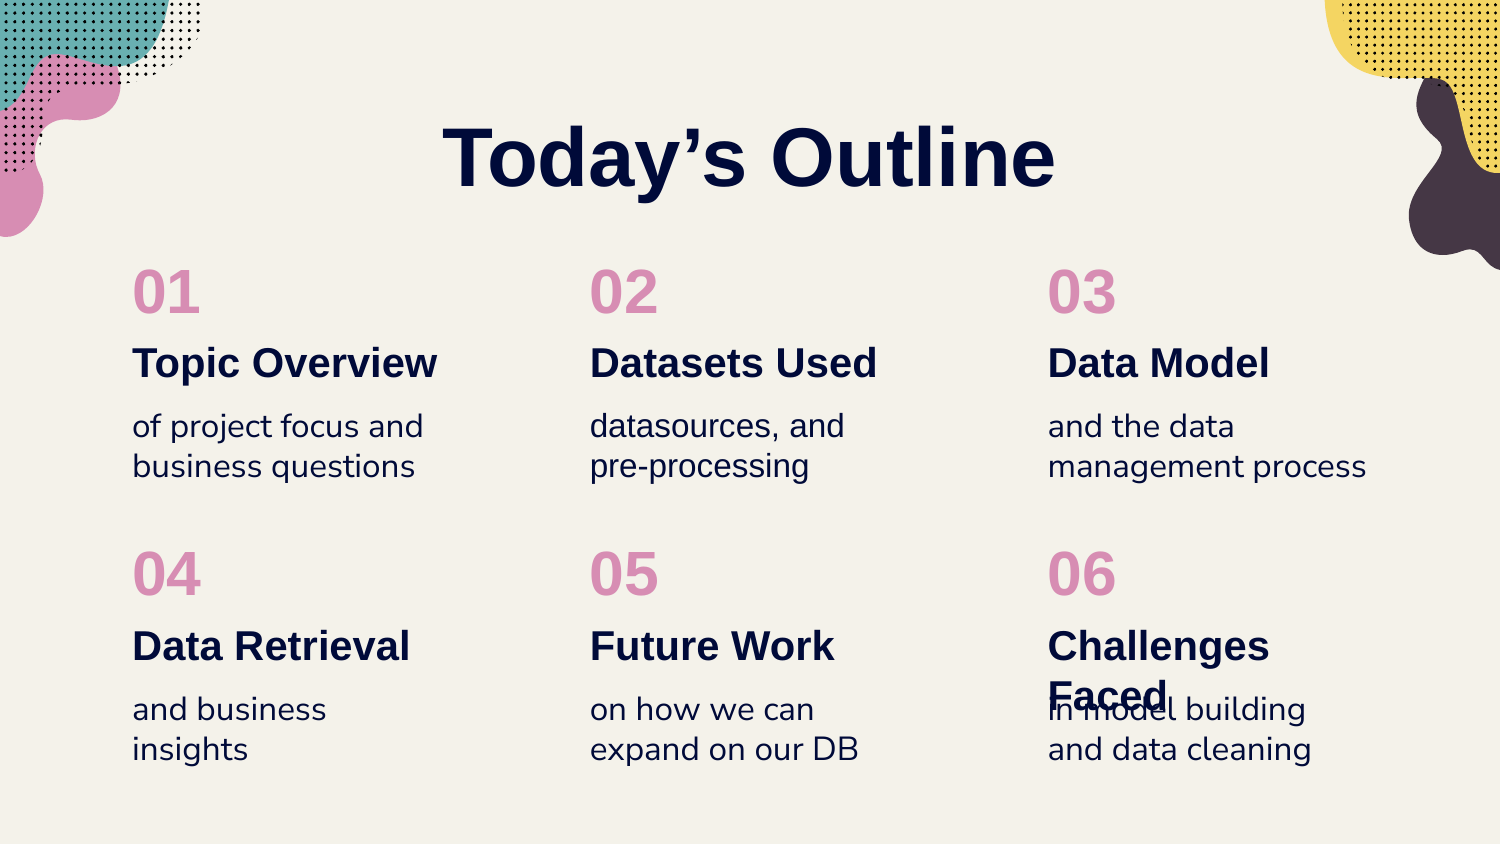

# Today’s Outline
02
03
01
Topic Overview
Datasets Used
Data Model
of project focus and business questions
datasources, and pre-processing
and the data management process
05
06
04
Data Retrieval
Future Work
Challenges Faced
and business insights
on how we can expand on our DB
in model building and data cleaning